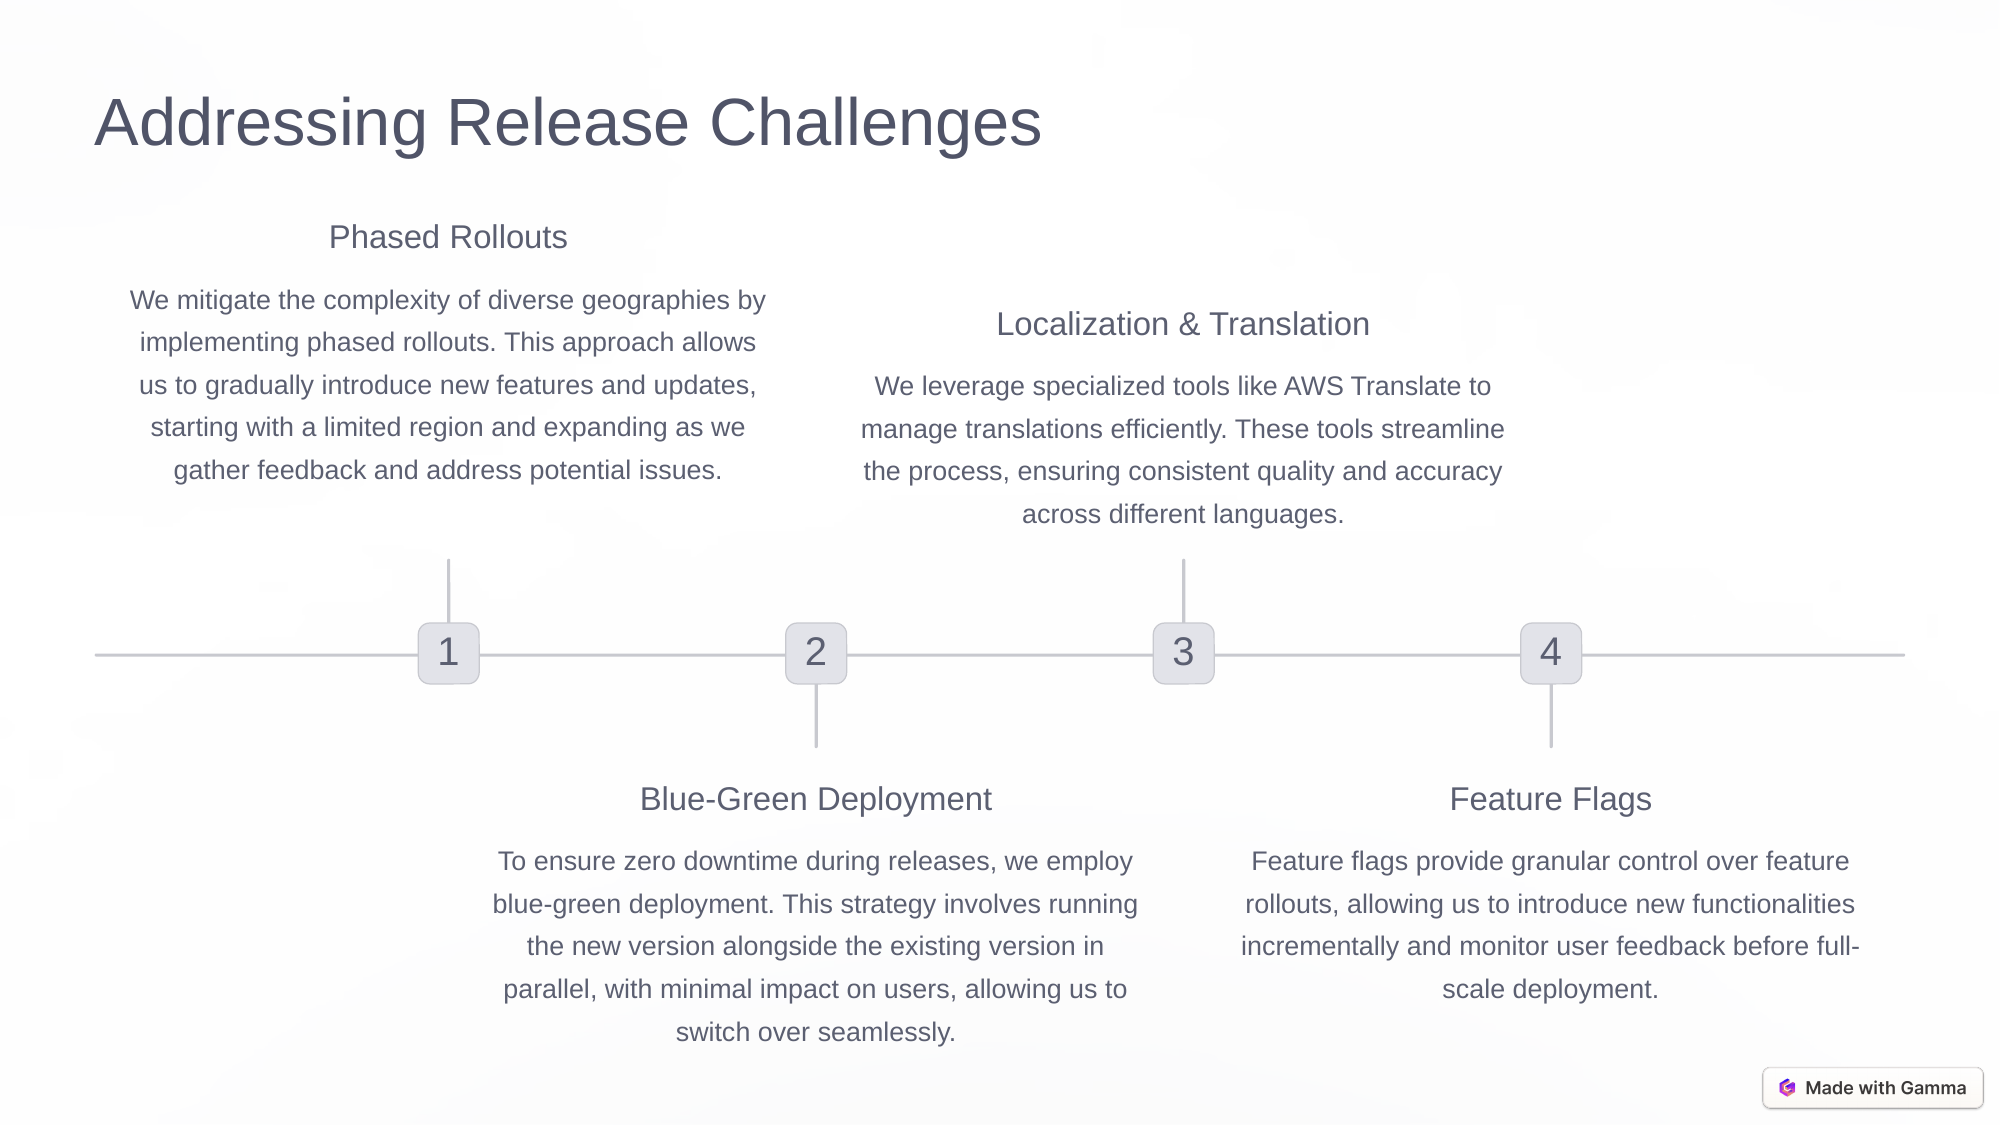

Addressing Release Challenges
Phased Rollouts
We mitigate the complexity of diverse geographies by implementing phased rollouts. This approach allows us to gradually introduce new features and updates, starting with a limited region and expanding as we gather feedback and address potential issues.
Localization & Translation
We leverage specialized tools like AWS Translate to manage translations efficiently. These tools streamline the process, ensuring consistent quality and accuracy across different languages.

1
2
3
4

Blue-Green Deployment
Feature Flags
To ensure zero downtime during releases, we employ blue-green deployment. This strategy involves running the new version alongside the existing version in parallel, with minimal impact on users, allowing us to switch over seamlessly.
Feature flags provide granular control over feature rollouts, allowing us to introduce new functionalities incrementally and monitor user feedback before full-scale deployment.